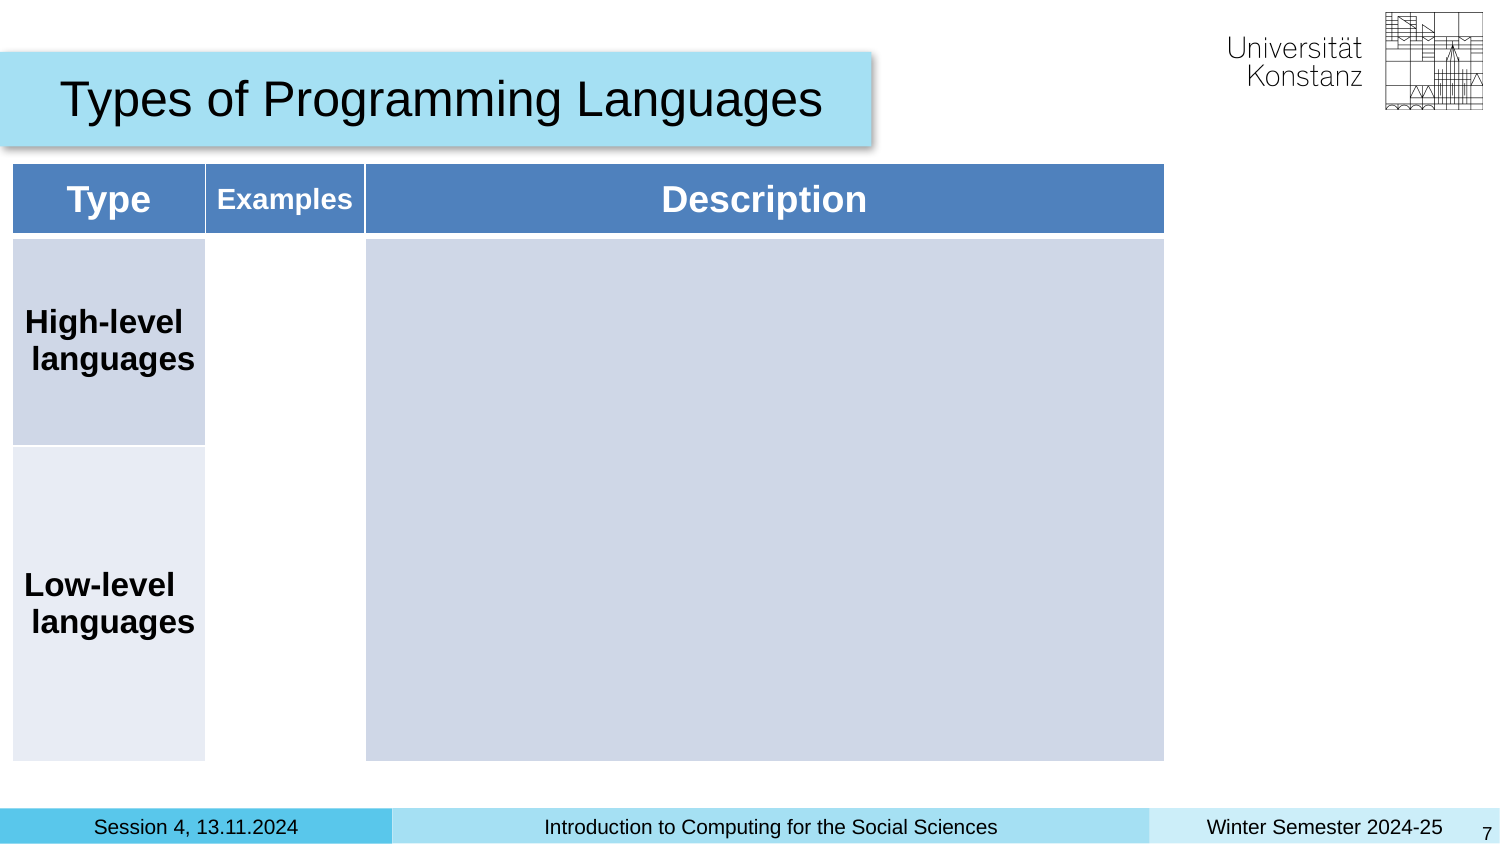

Types of Programming Languages
| Type | Examples | Description |
| --- | --- | --- |
| High-level languages | Python, R Java, C, C++, etc. |  |
| Low-level languages | Assembly language |  |
|  | Machine code |  |

7